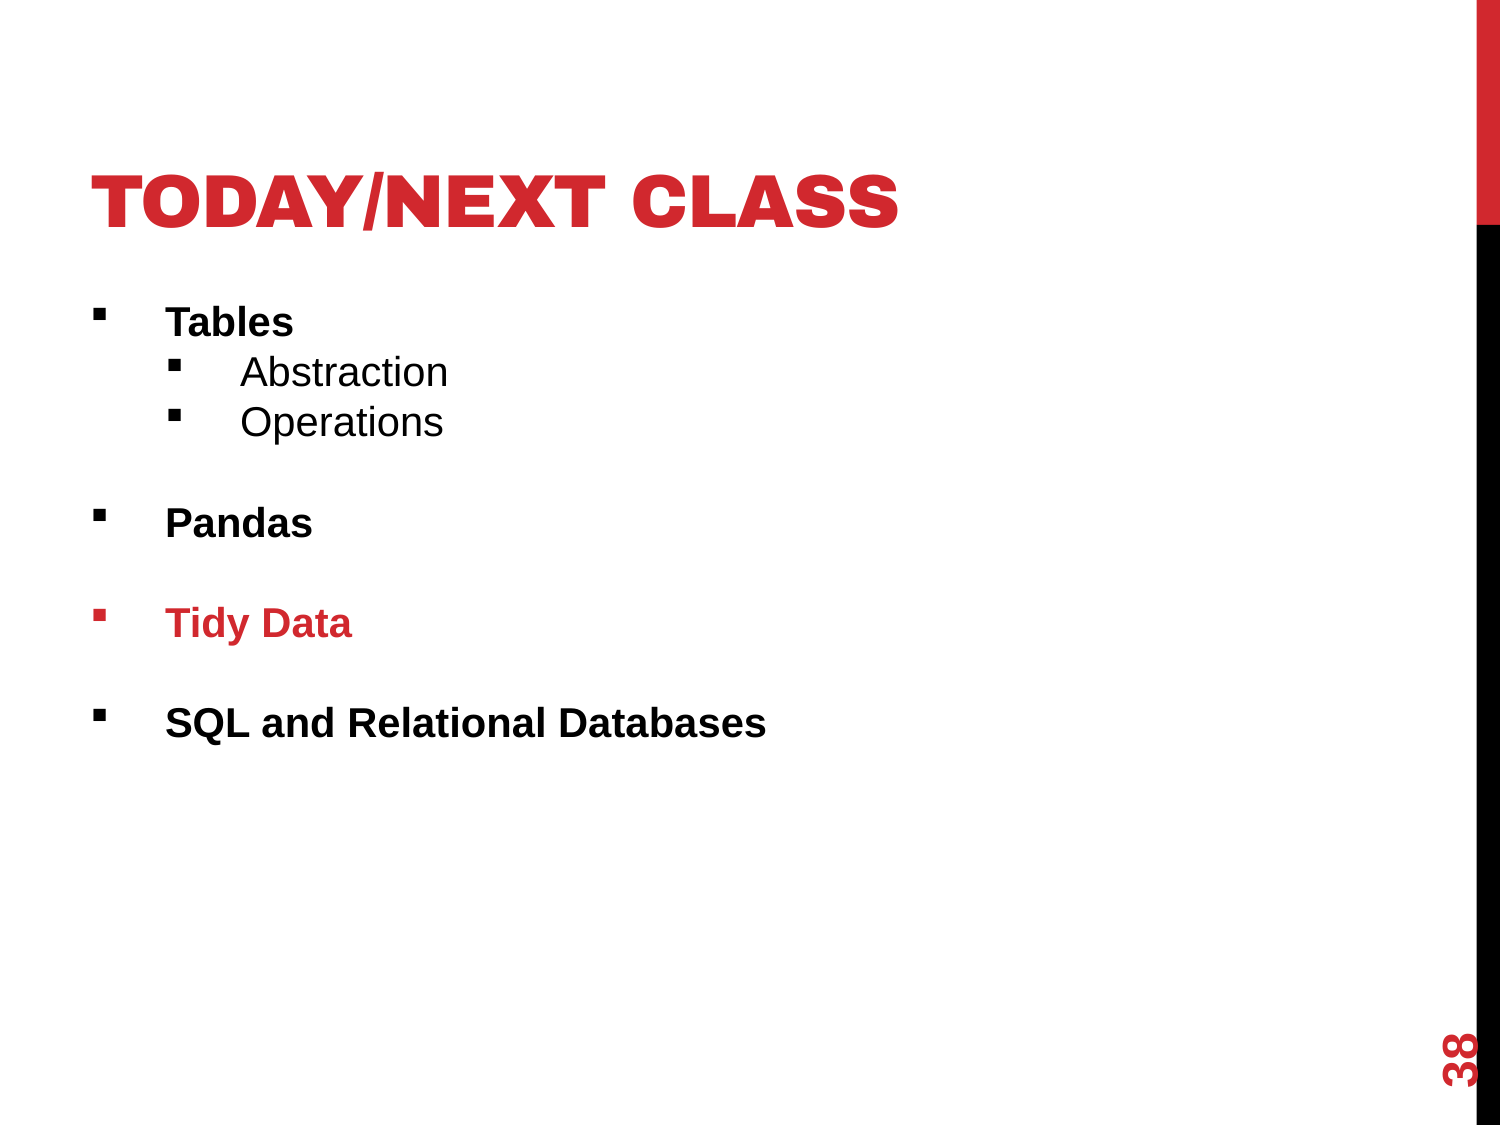

# Today/Next Class
Tables
Abstraction
Operations

Pandas

Tidy Data

SQL and Relational Databases
38